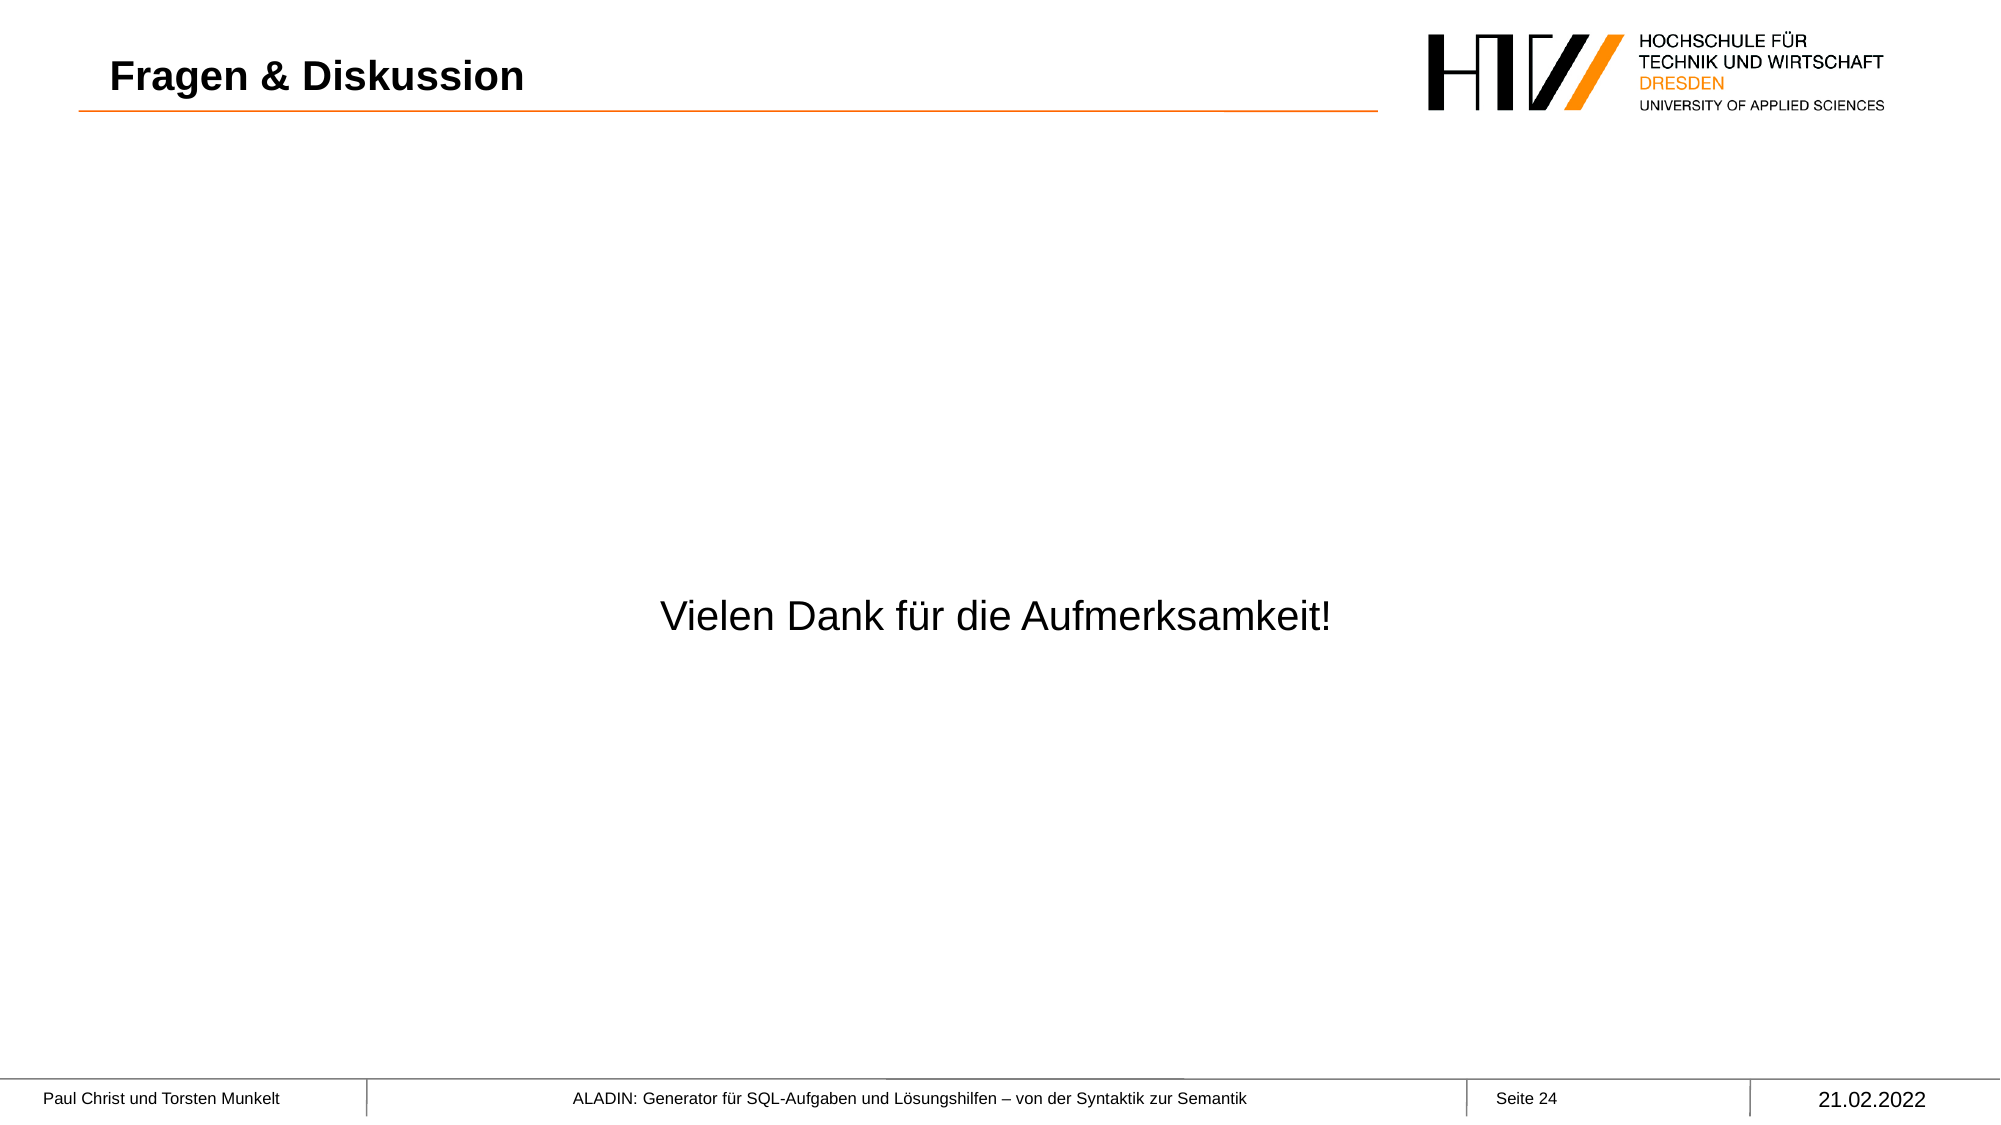

# Fragen & Diskussion

Vielen Dank für die Aufmerksamkeit!
21.02.2022